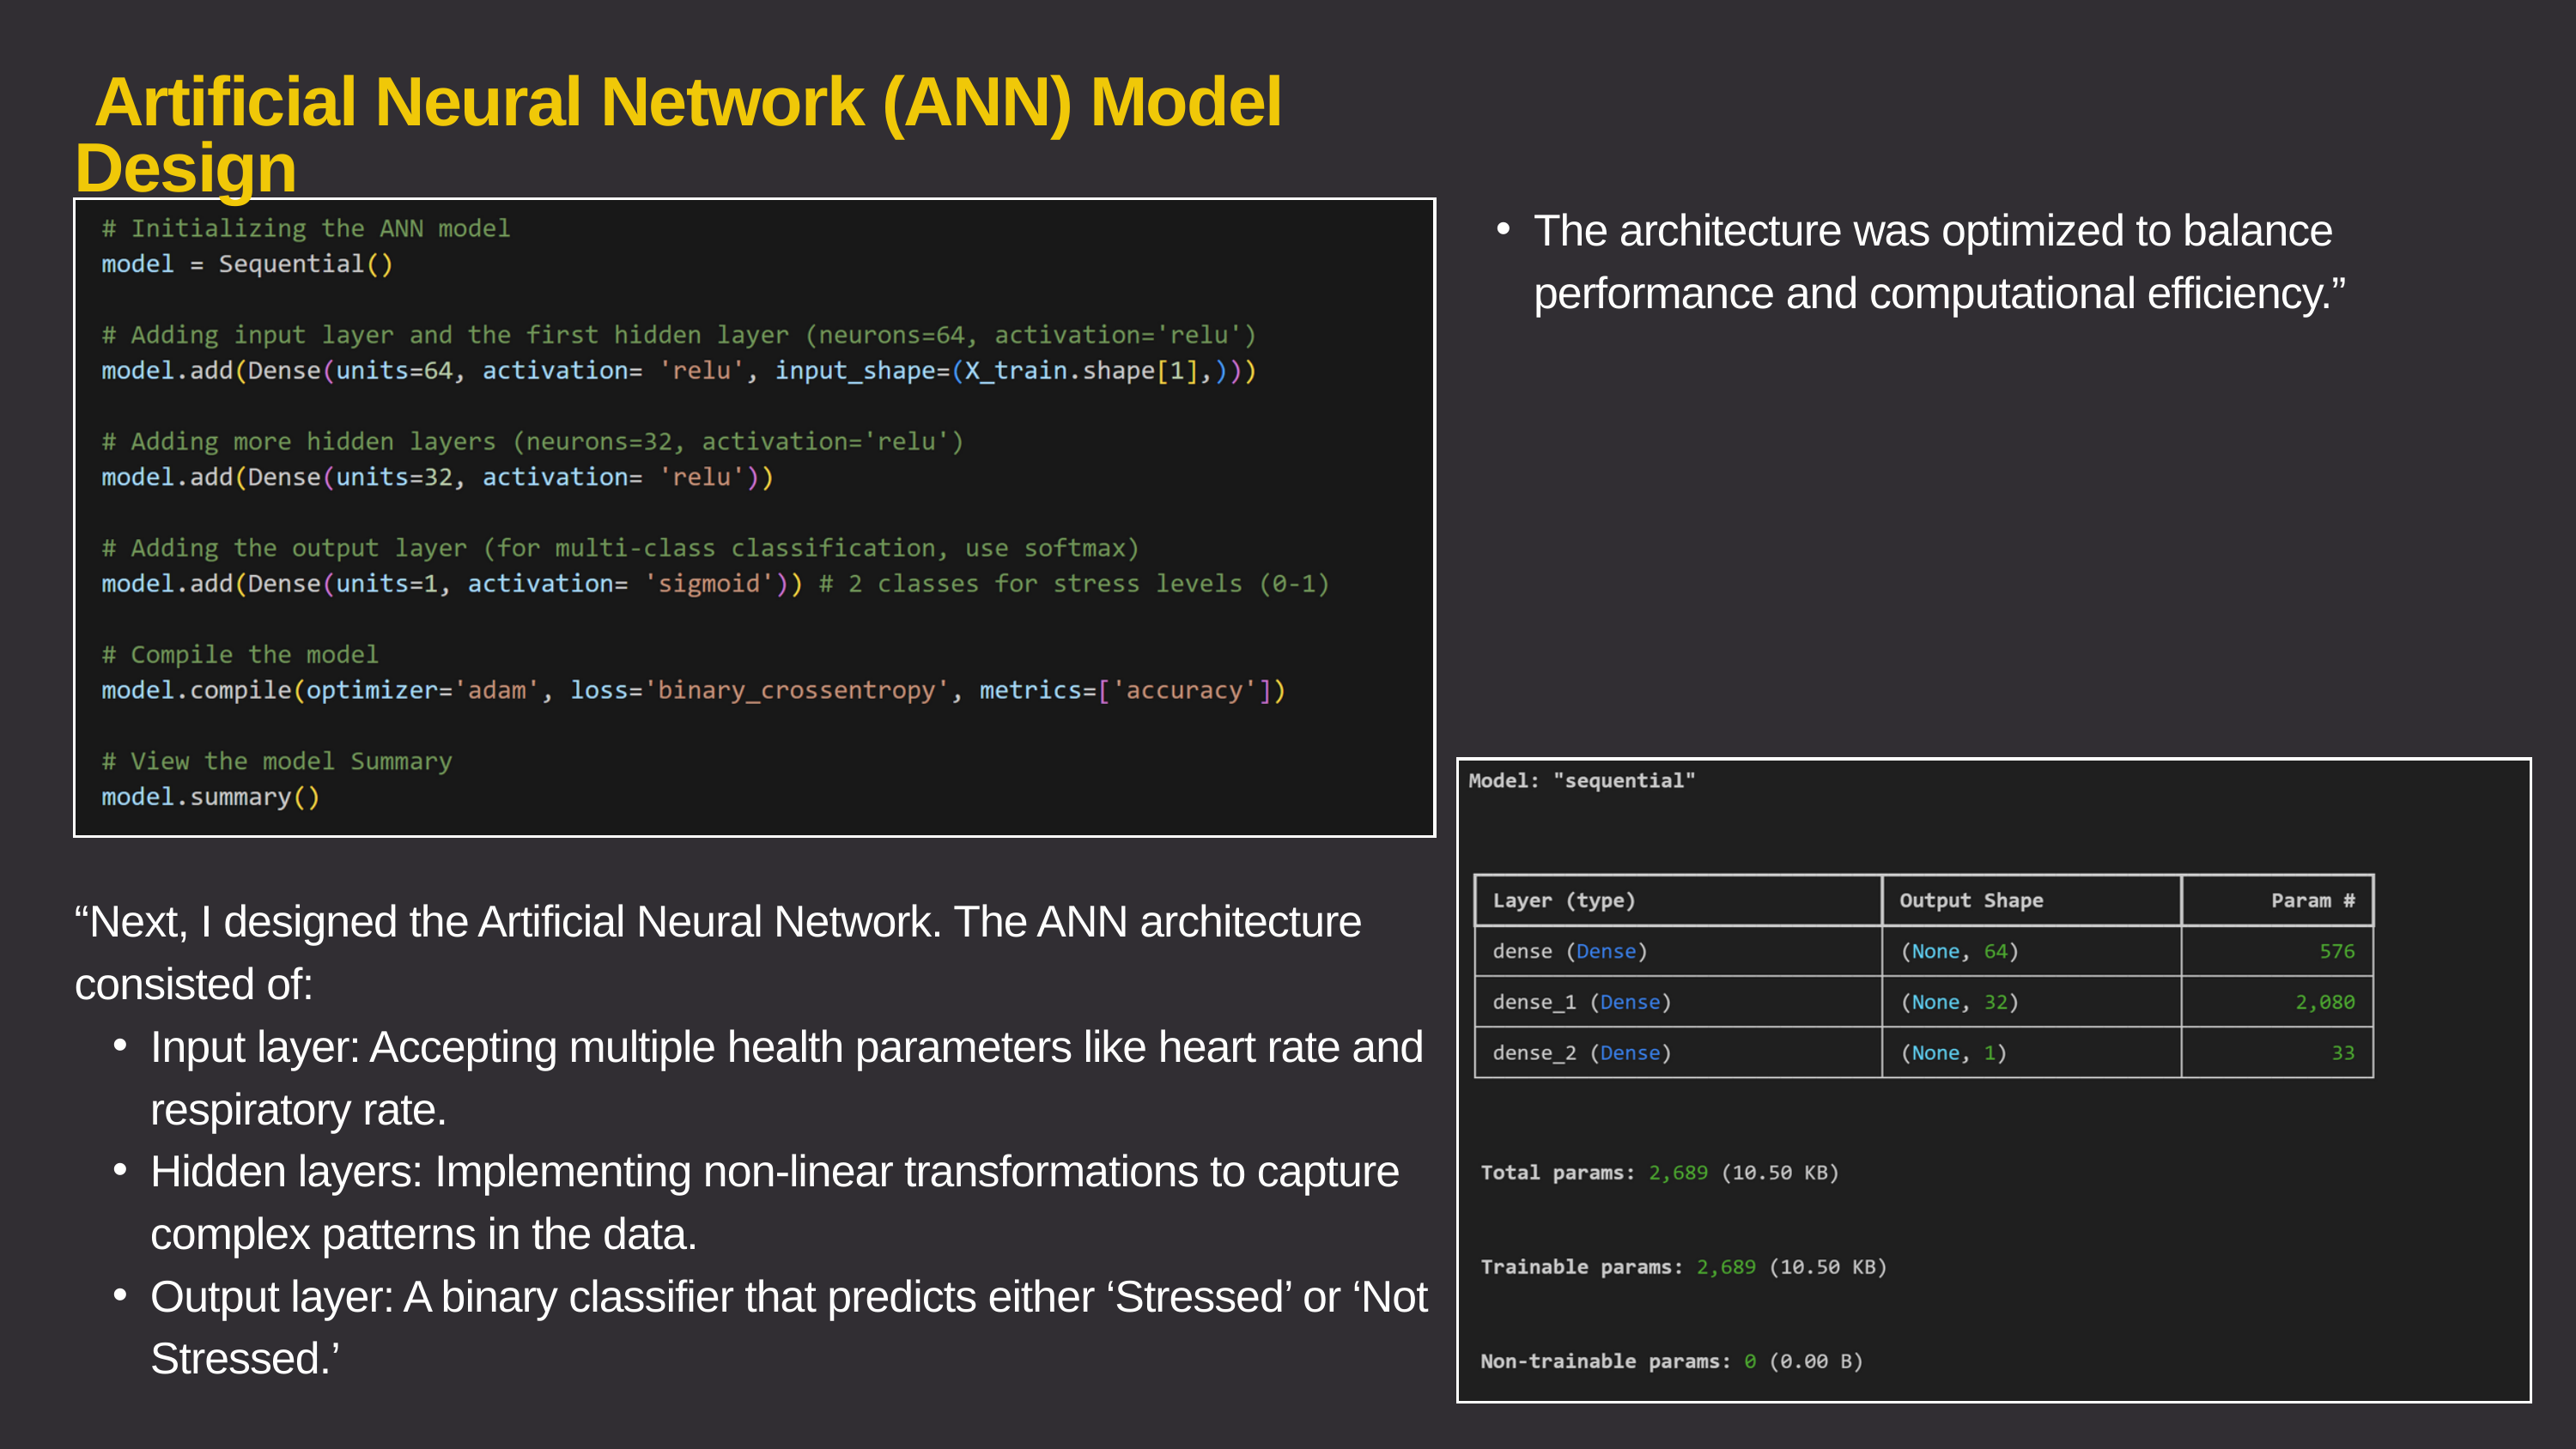

Artificial Neural Network (ANN) Model Design
The architecture was optimized to balance performance and computational efficiency.”

“Next, I designed the Artificial Neural Network. The ANN architecture consisted of:
Input layer: Accepting multiple health parameters like heart rate and respiratory rate.
Hidden layers: Implementing non-linear transformations to capture complex patterns in the data.
Output layer: A binary classifier that predicts either ‘Stressed’ or ‘Not Stressed.’